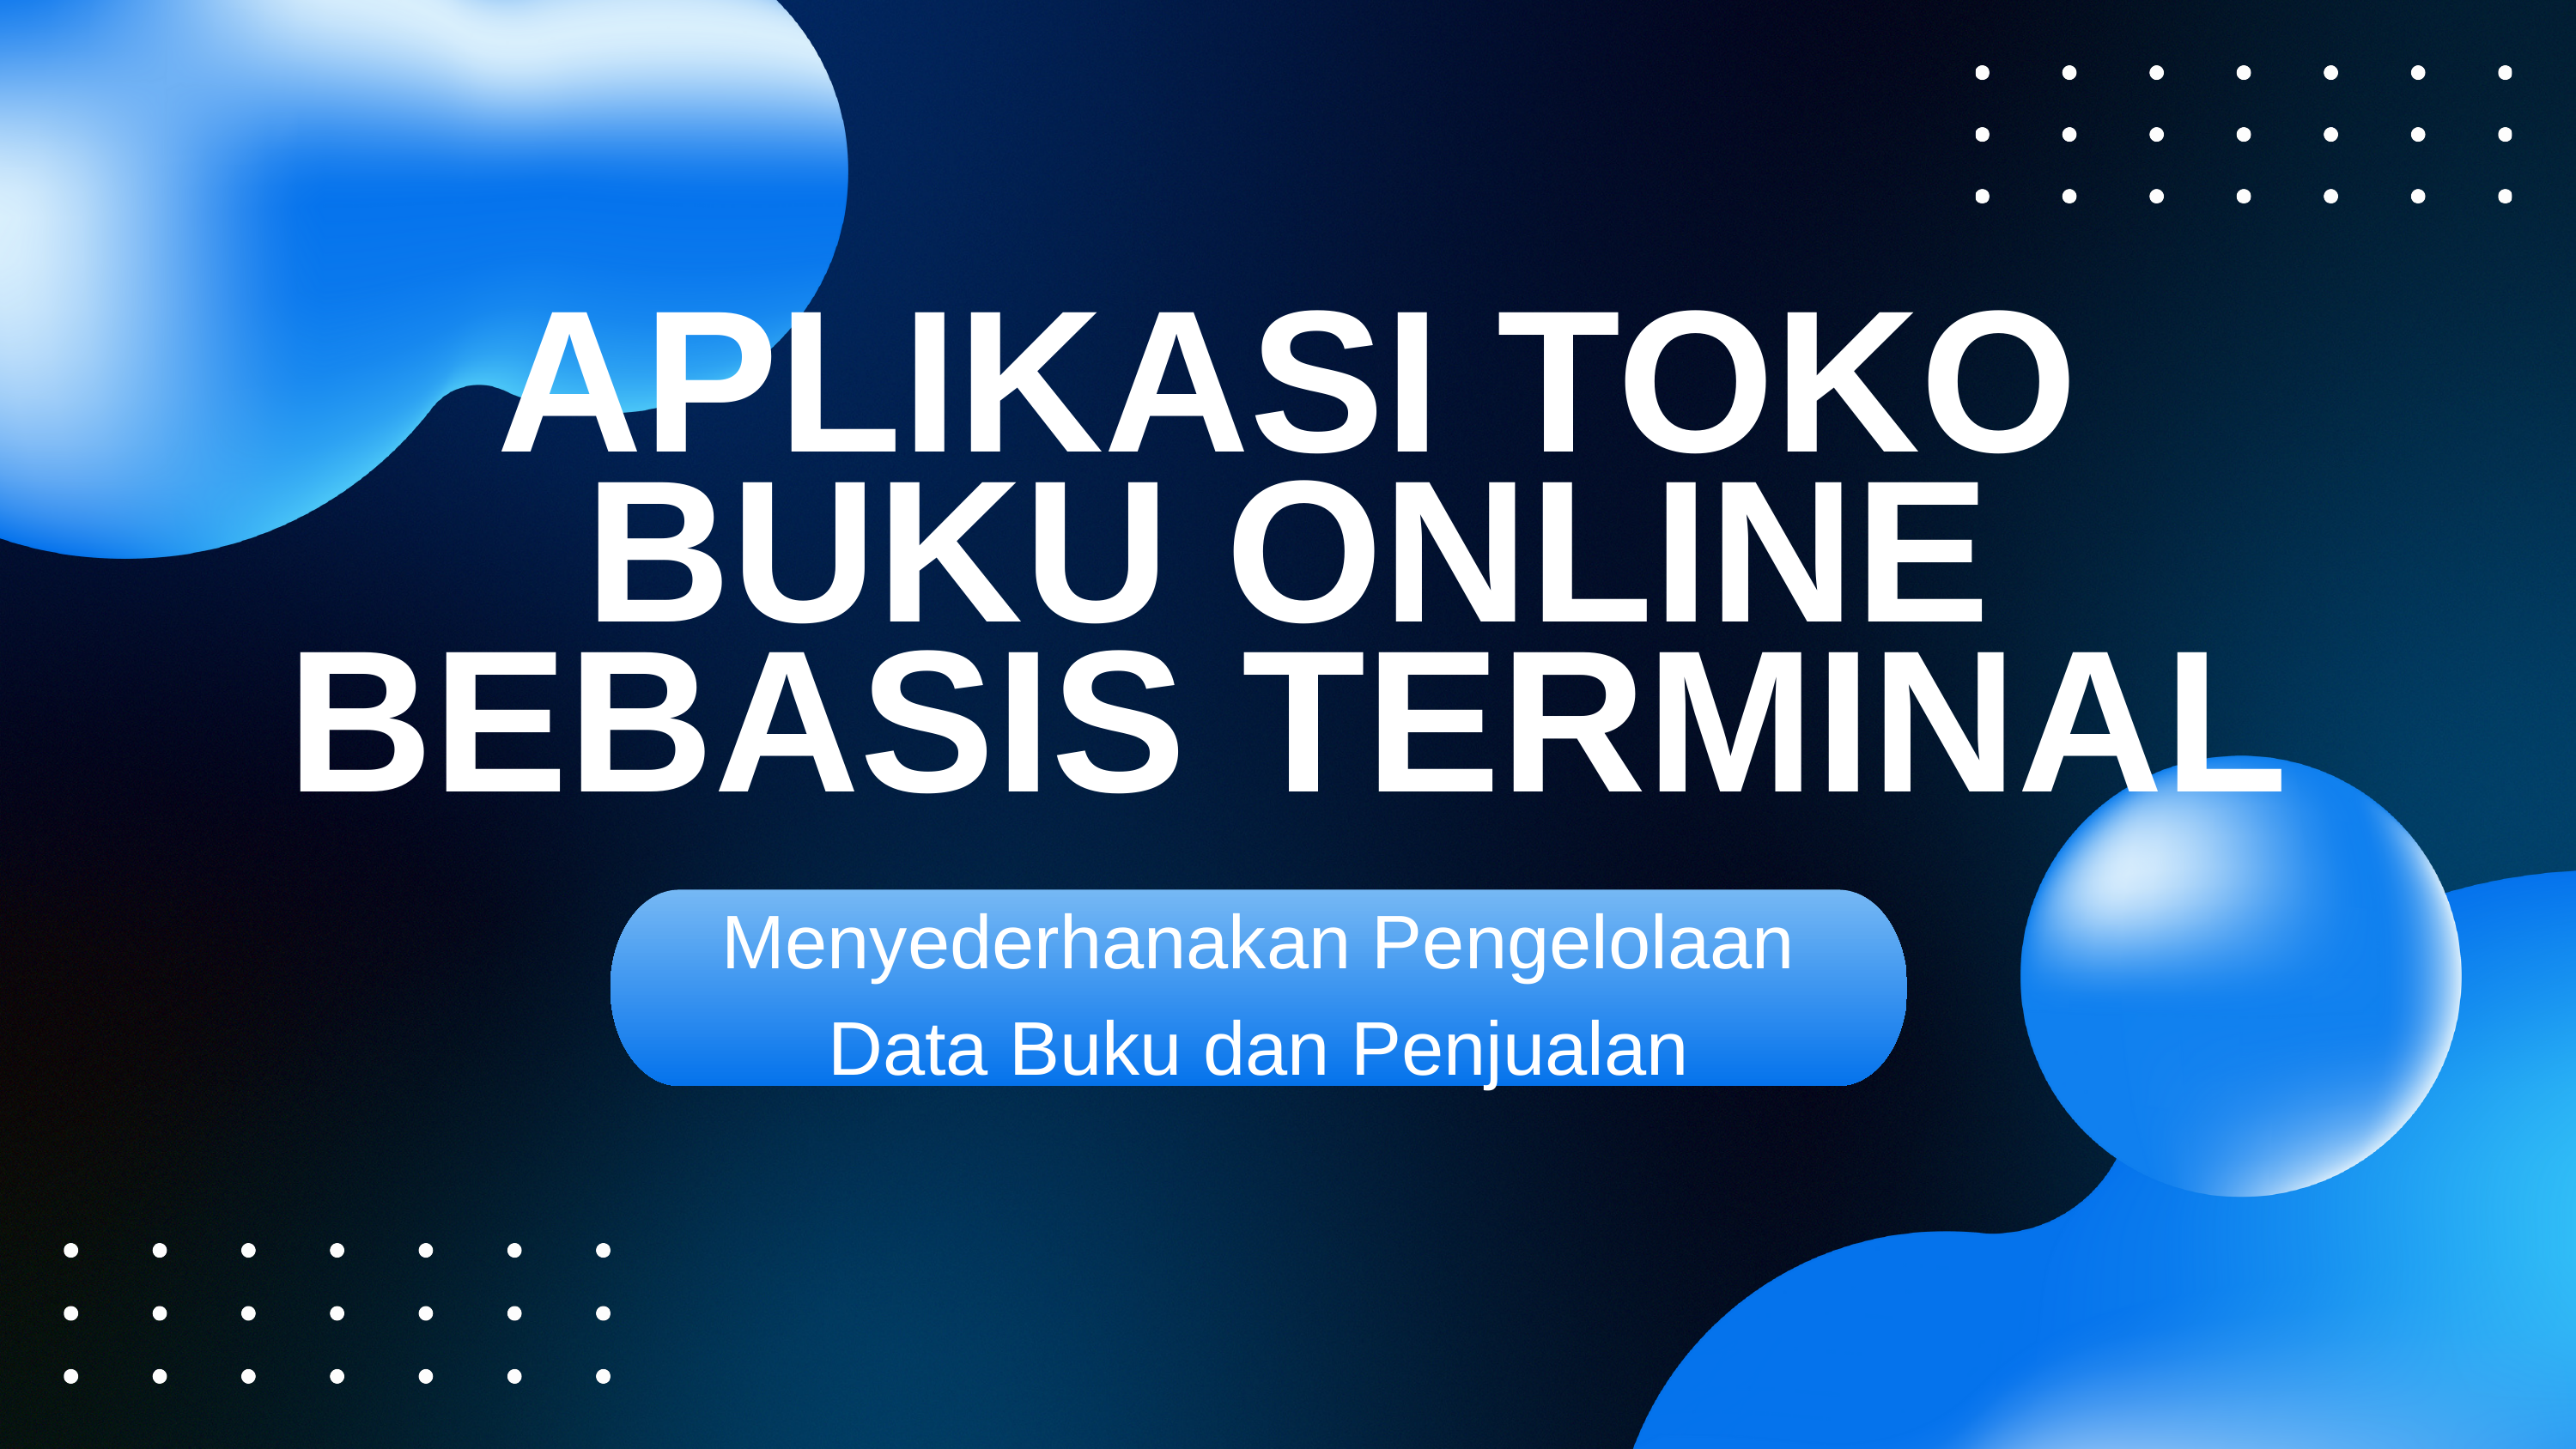

APLIKASI TOKO BUKU ONLINE BEBASIS TERMINAL

Menyederhanakan Pengelolaan Data Buku dan Penjualan